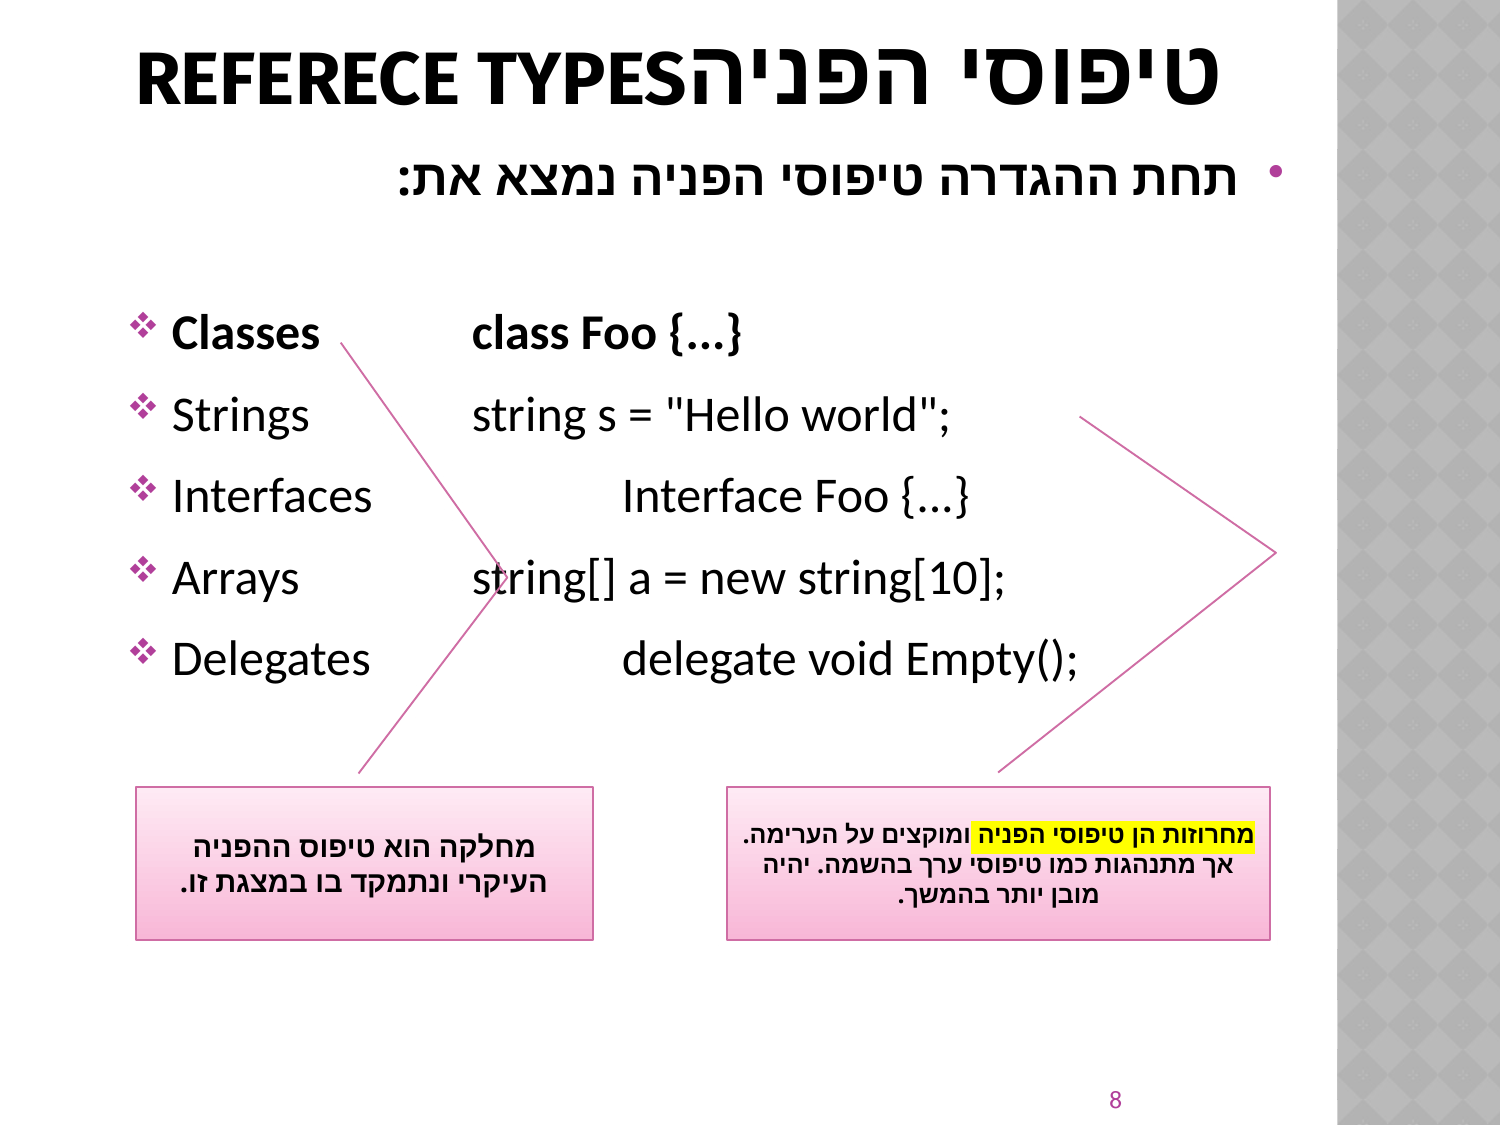

# טיפוסי הפניהREFERECE TYPES
תחת ההגדרה טיפוסי הפניה נמצא את:

Classes		class Foo {...}
Strings           	string s = "Hello world";
Interfaces 		Interface Foo {...}
Arrays		string[] a = new string[10];
Delegates 		delegate void Empty();

מחלקה הוא טיפוס ההפניה העיקרי ונתמקד בו במצגת זו.
מחרוזות הן טיפוסי הפניה ומוקצים על הערימה.
אך מתנהגות כמו טיפוסי ערך בהשמה. יהיה מובן יותר בהמשך.
8